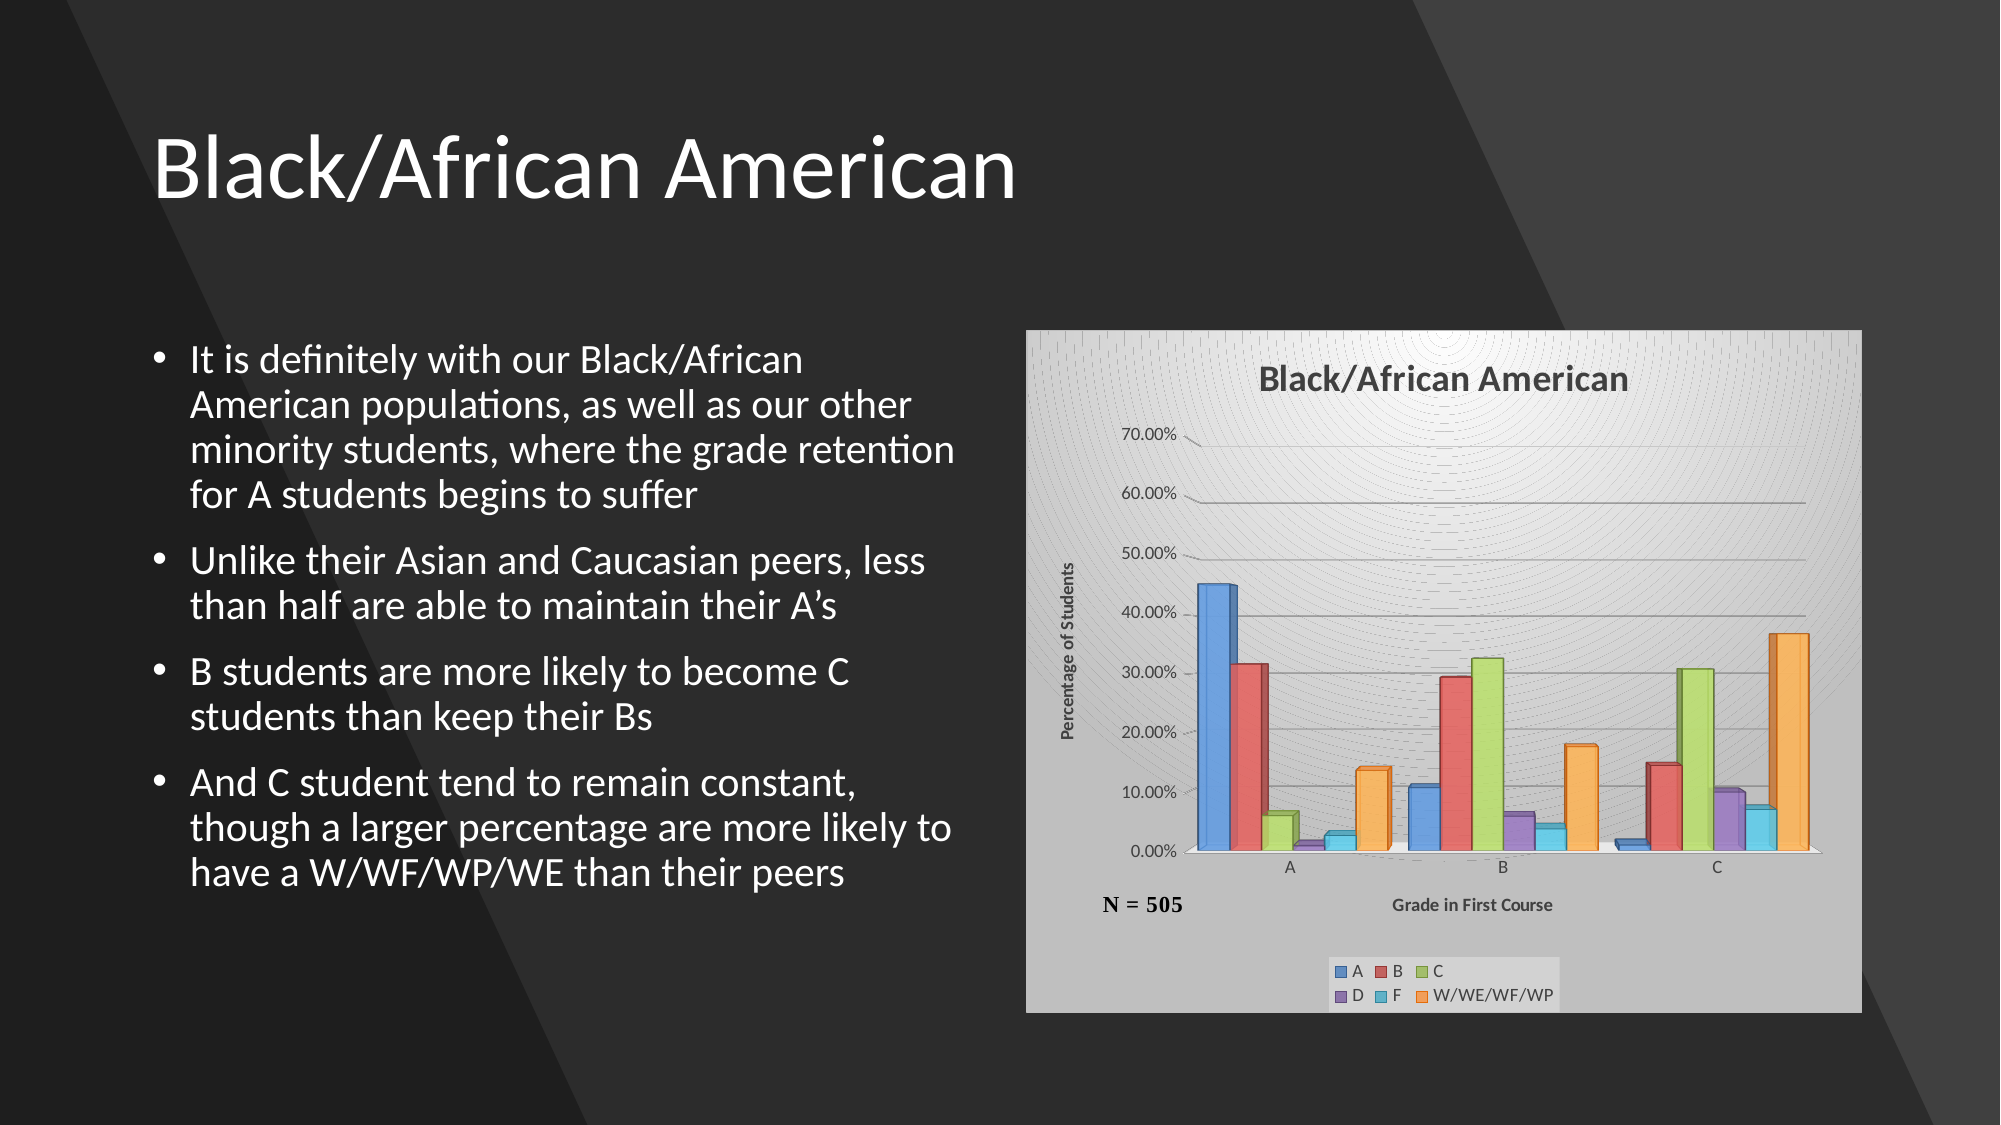

# Black/African American
It is definitely with our Black/African American populations, as well as our other minority students, where the grade retention for A students begins to suffer
Unlike their Asian and Caucasian peers, less than half are able to maintain their A’s
B students are more likely to become C students than keep their Bs
And C student tend to remain constant, though a larger percentage are more likely to have a W/WF/WP/WE than their peers

[unsupported chart]